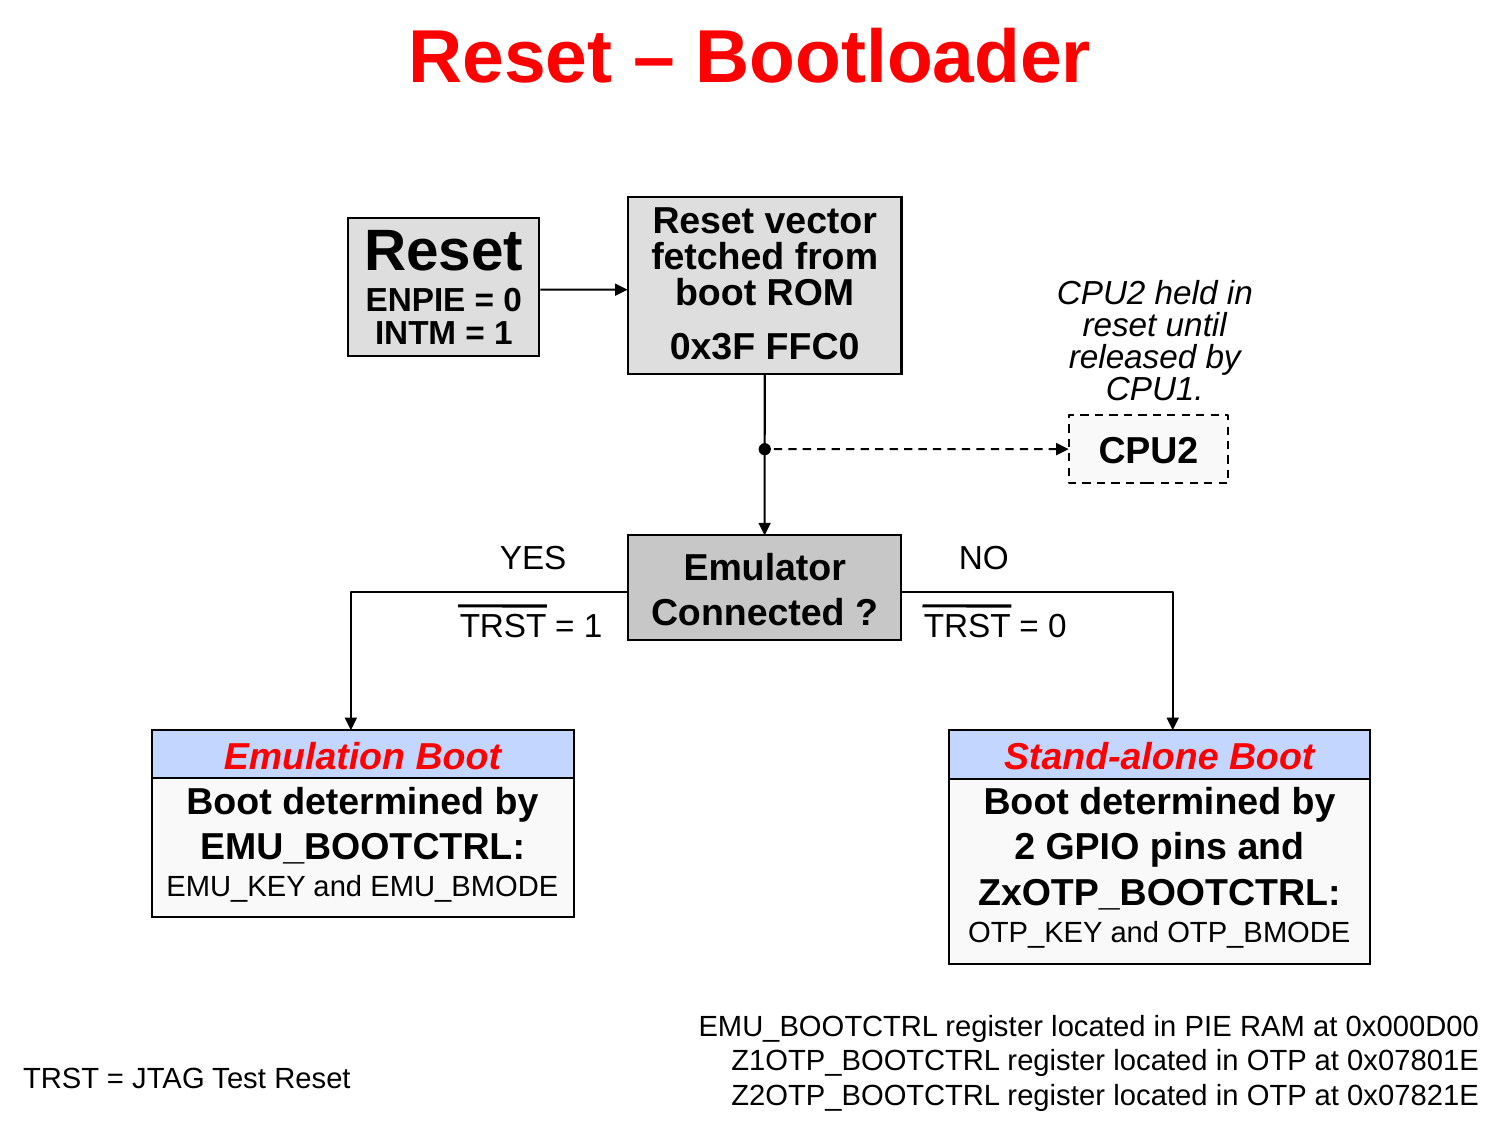

# Reset – Bootloader
Reset vector fetched from boot ROM
0x3F FFC0
Reset
ENPIE = 0
INTM = 1
CPU2 held in reset until released by CPU1.

CPU2
Emulator Connected ?
NO
YES

TRST = 1

TRST = 0

Stand-alone Boot
Boot determined by
2 GPIO pins and
ZxOTP_BOOTCTRL:
OTP_KEY and OTP_BMODE

Emulation Boot
Boot determined by
EMU_BOOTCTRL:
EMU_KEY and EMU_BMODE

EMU_BOOTCTRL register located in PIE RAM at 0x000D00
Z1OTP_BOOTCTRL register located in OTP at 0x07801E
Z2OTP_BOOTCTRL register located in OTP at 0x07821E
TRST = JTAG Test Reset